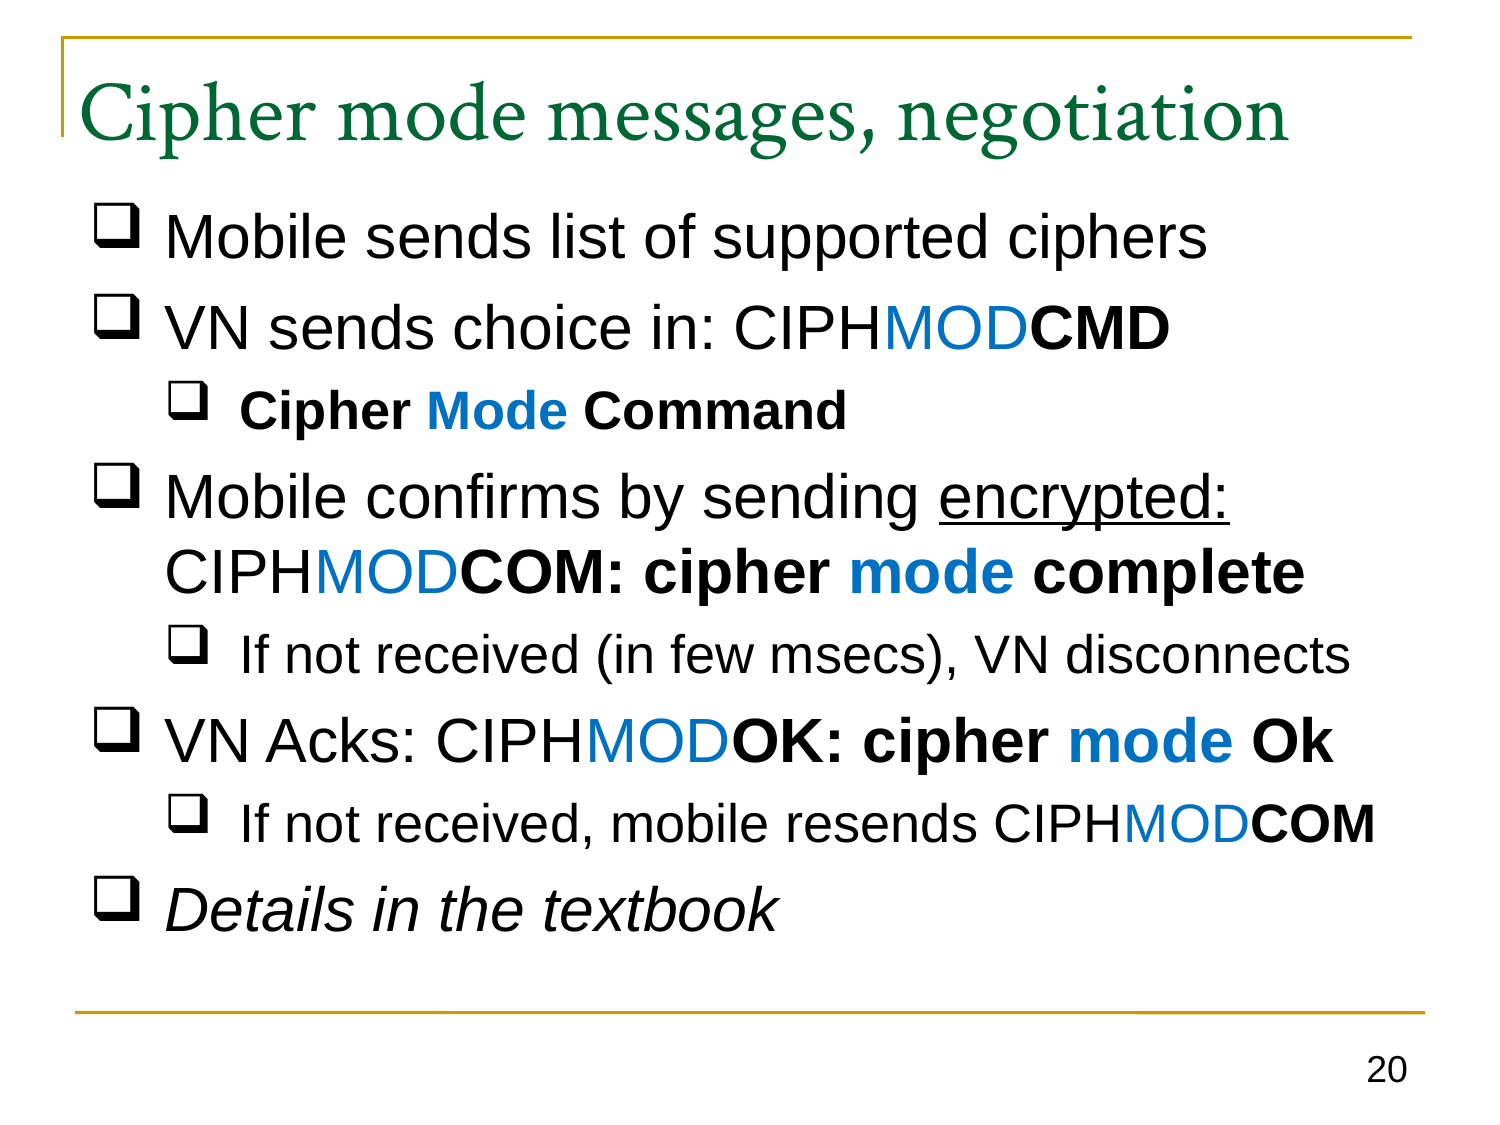

# Cipher mode messages, negotiation
Mobile sends list of supported ciphers
VN sends choice in: CIPHMODCMD
Cipher Mode Command
Mobile confirms by sending encrypted: CIPHMODCOM: cipher mode complete
If not received (in few msecs), VN disconnects
VN Acks: CIPHMODOK: cipher mode Ok
If not received, mobile resends CIPHMODCOM
Details in the textbook
20